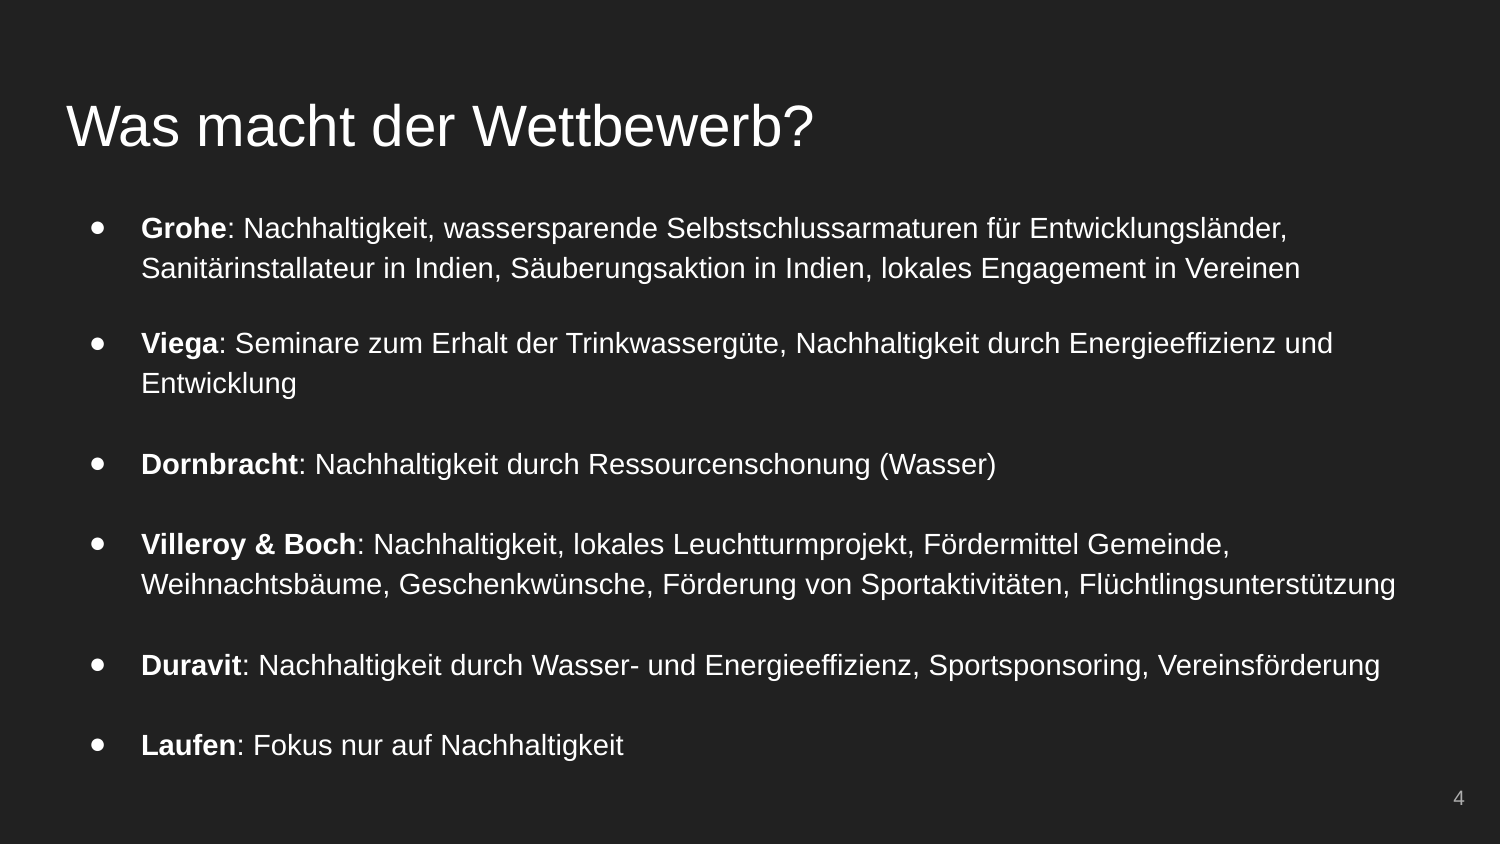

# Was macht der Wettbewerb?

Grohe: Nachhaltigkeit, wassersparende Selbstschlussarmaturen für Entwicklungsländer, Sanitärinstallateur in Indien, Säuberungsaktion in Indien, lokales Engagement in Vereinen
Viega: Seminare zum Erhalt der Trinkwassergüte, Nachhaltigkeit durch Energieeffizienz und Entwicklung
Dornbracht: Nachhaltigkeit durch Ressourcenschonung (Wasser)
Villeroy & Boch: Nachhaltigkeit, lokales Leuchtturmprojekt, Fördermittel Gemeinde, Weihnachtsbäume, Geschenkwünsche, Förderung von Sportaktivitäten, Flüchtlingsunterstützung
Duravit: Nachhaltigkeit durch Wasser- und Energieeffizienz, Sportsponsoring, Vereinsförderung
Laufen: Fokus nur auf Nachhaltigkeit
4